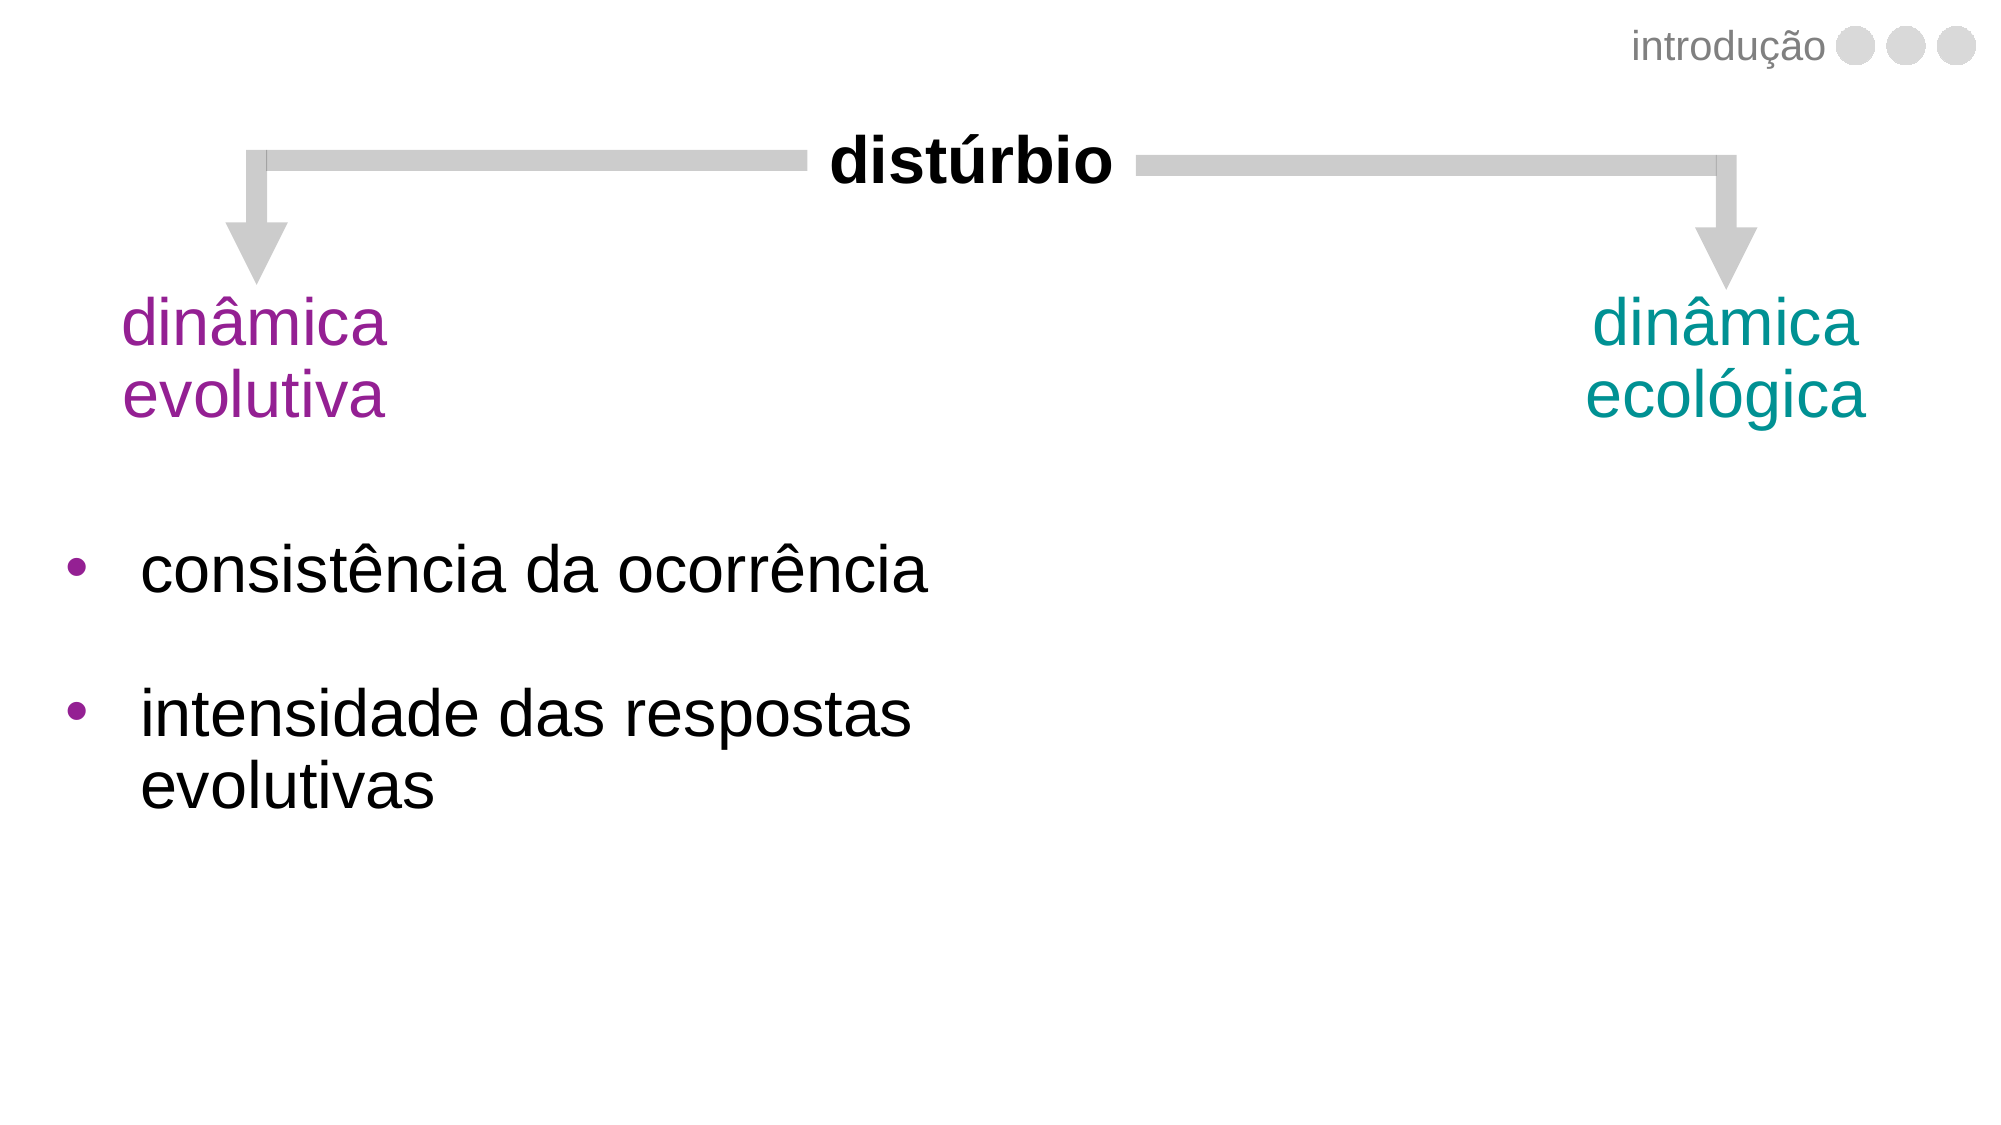

introdução
distúrbio

dinâmica ecológica
dinâmica evolutiva
consistência da ocorrência

intensidade das respostas evolutivas